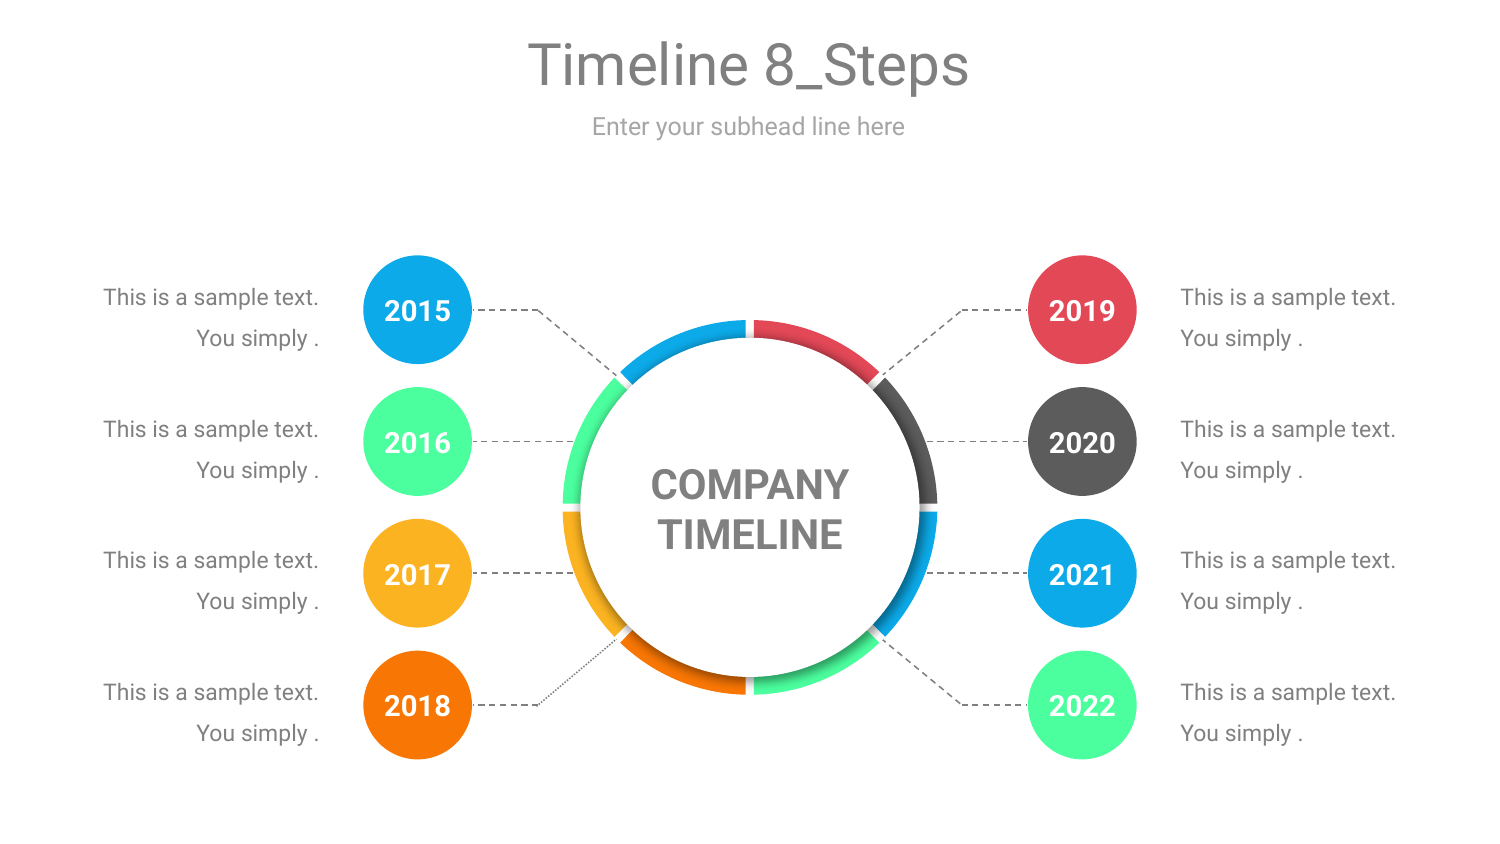

# Timeline 8_Steps
Enter your subhead line here
2015
2019
This is a sample text. You simply .
This is a sample text. You simply .

2016
2020
This is a sample text. You simply .
This is a sample text. You simply .
COMPANY TIMELINE
2017
2021
This is a sample text. You simply .
This is a sample text. You simply .
2018
2022
This is a sample text. You simply .
This is a sample text. You simply .